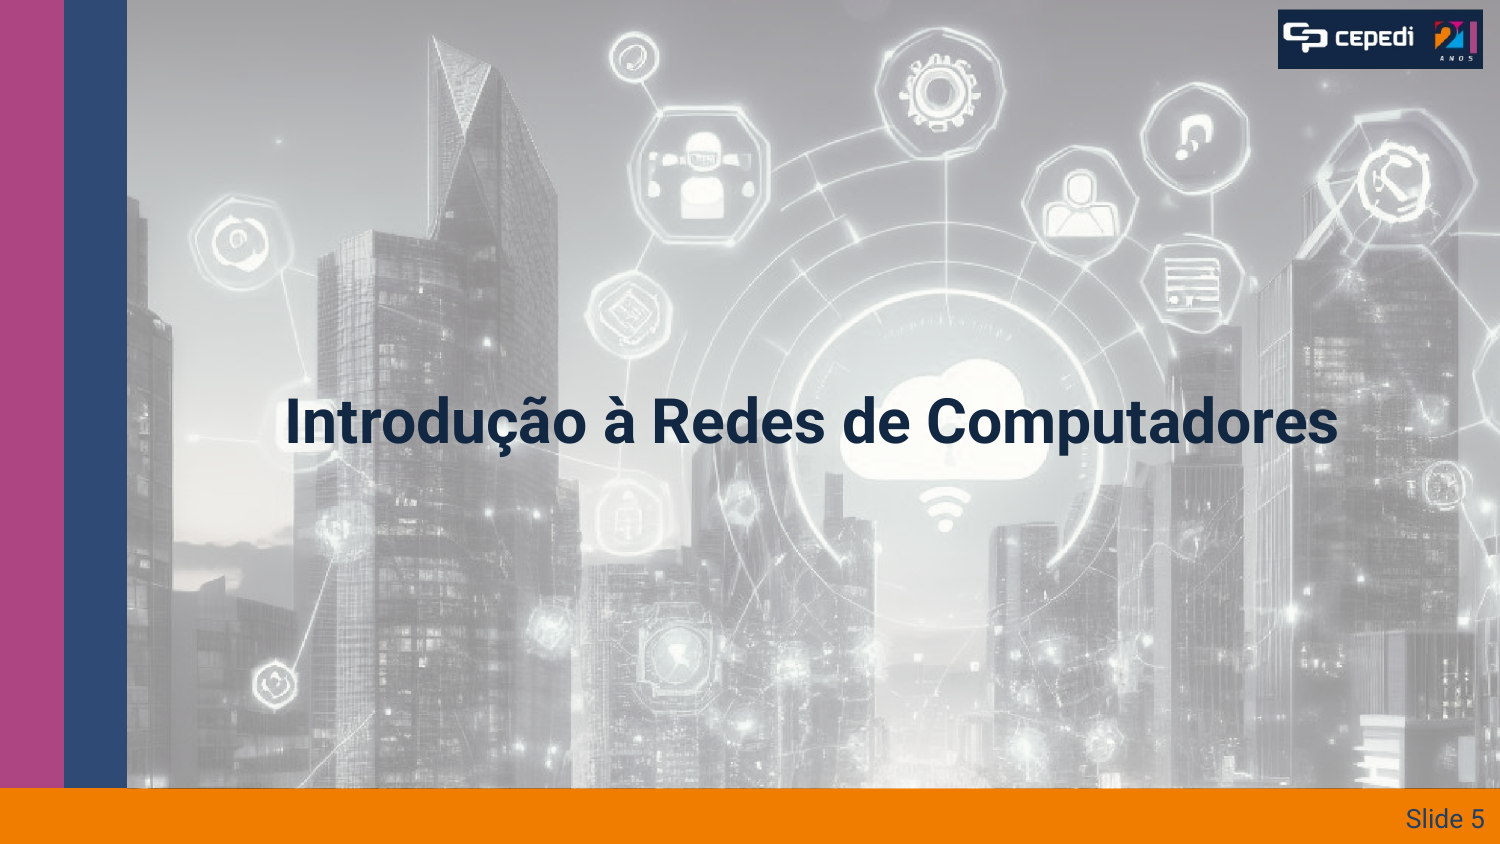

# Introdução à Redes de Computadores
Slide 5